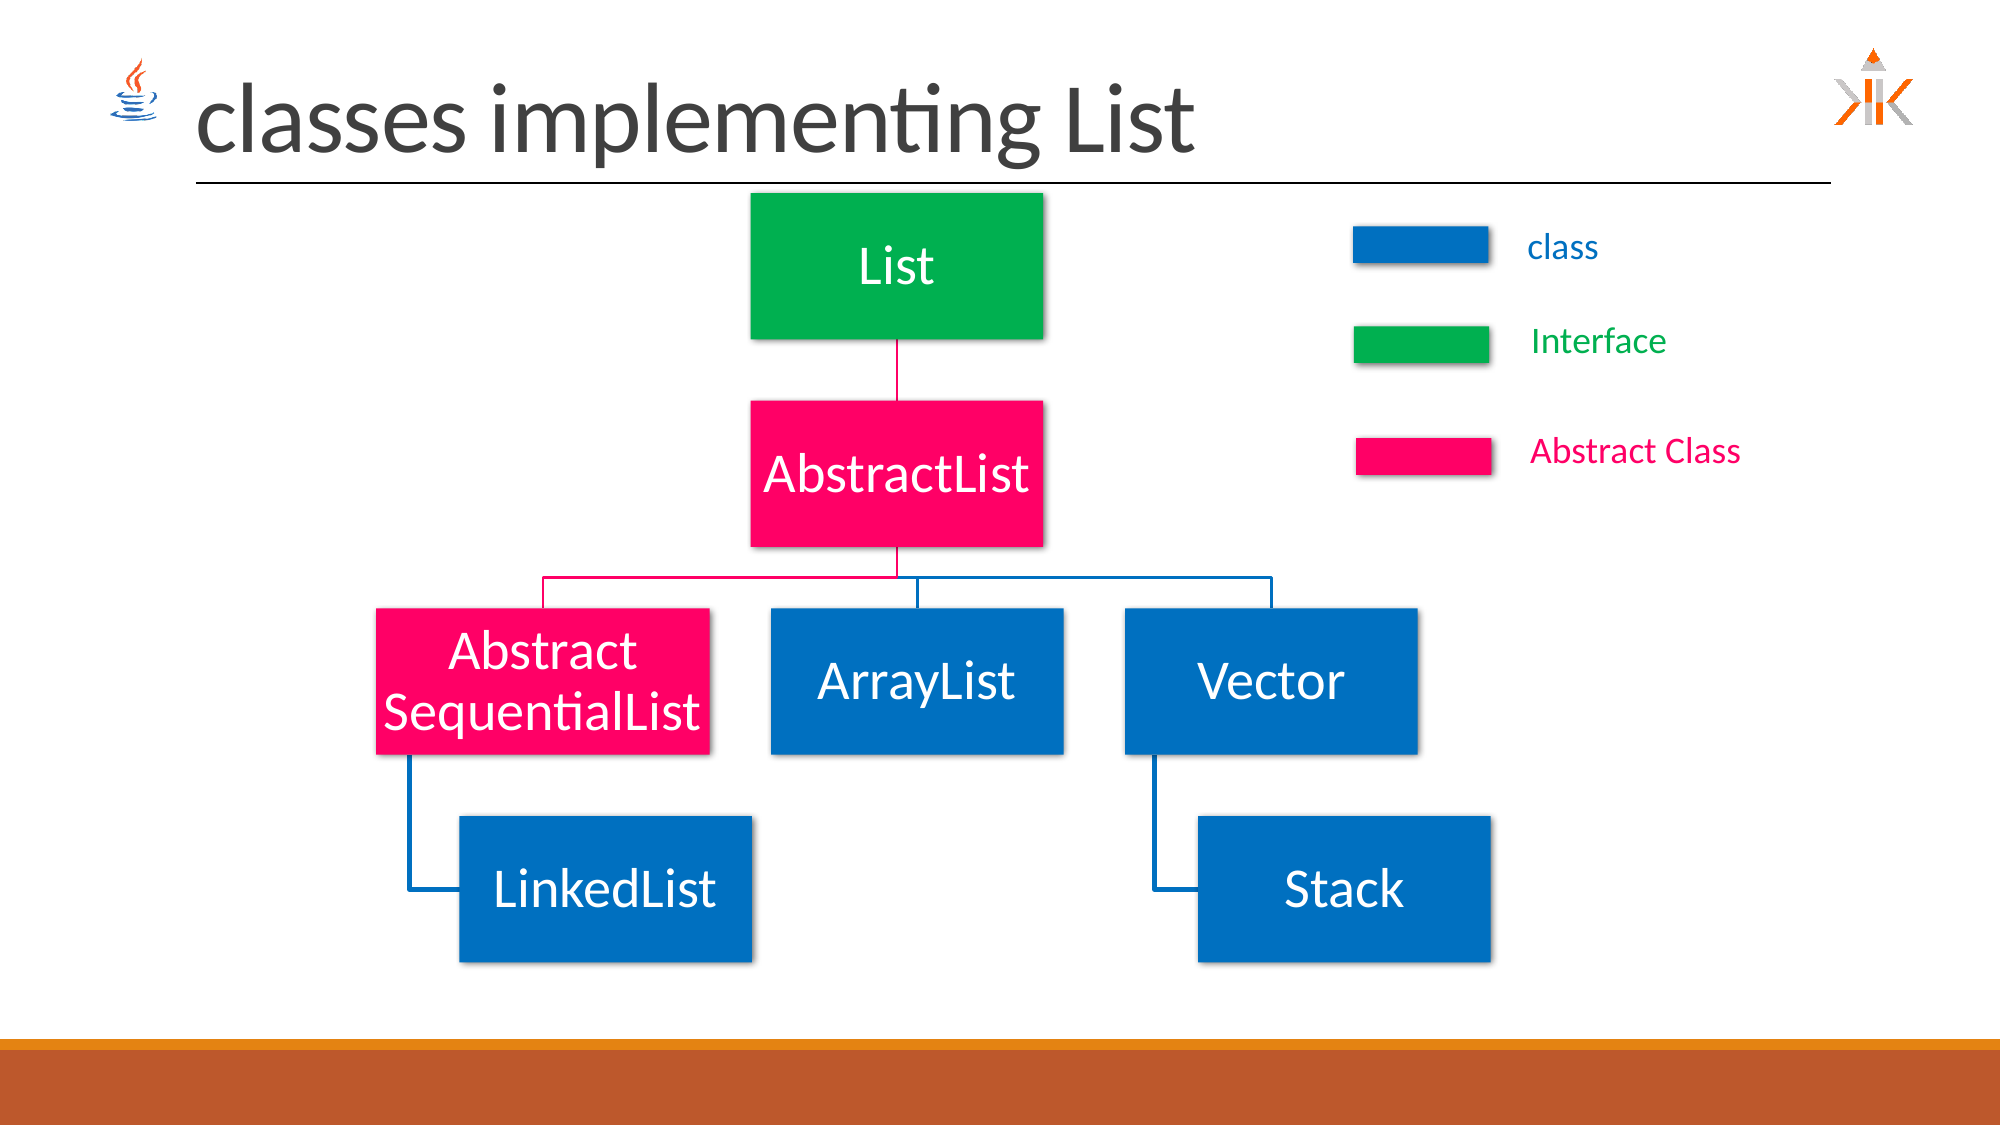

classes implementing List
#
List
AbstractList
Abstract
SequentialList
LinkedList
ArrayList
Vector
Stack

class
Interface
Abstract Class